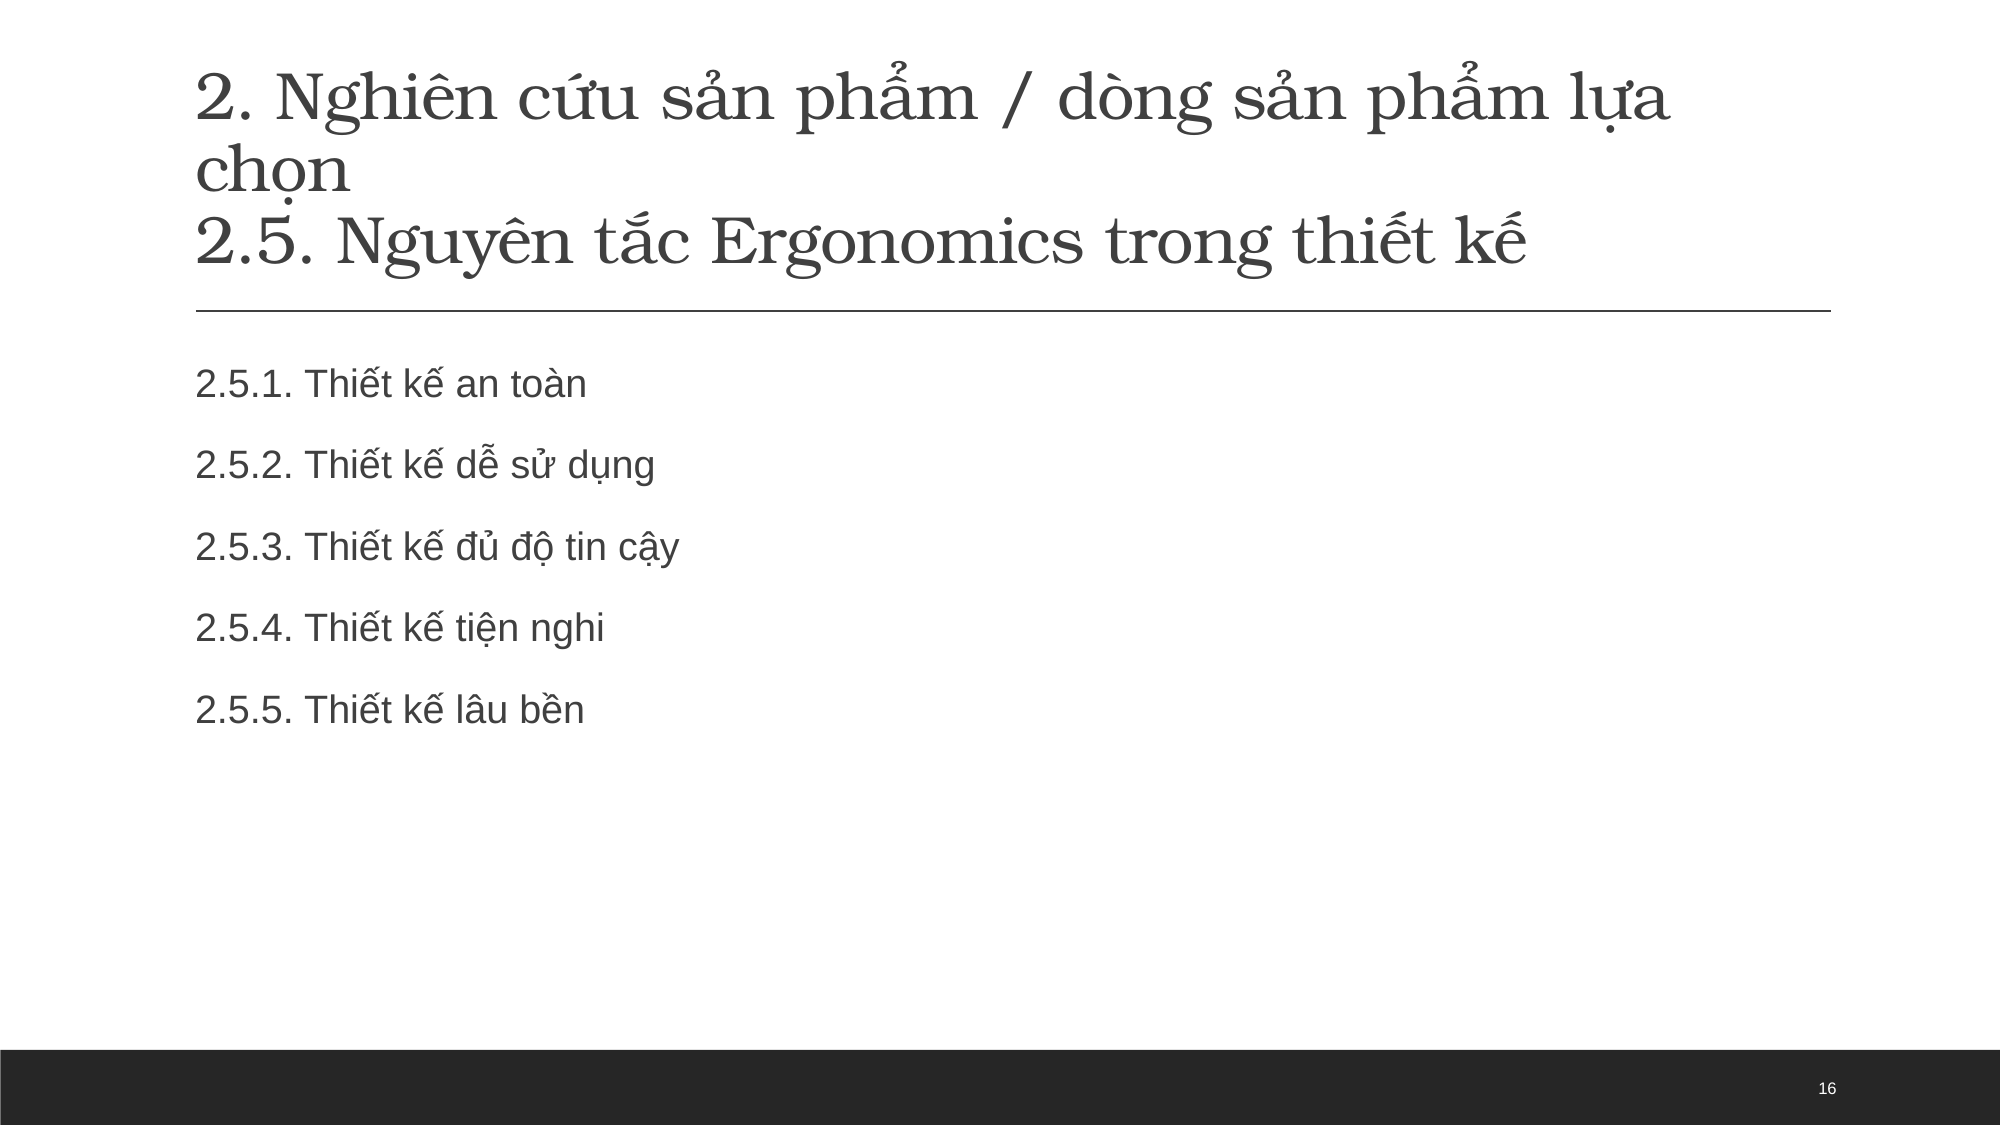

# 2. Nghiên cứu sản phẩm / dòng sản phẩm lựa chọn 2.5. Nguyên tắc Ergonomics trong thiết kế
2.5.1. Thiết kế an toàn
2.5.2. Thiết kế dễ sử dụng
2.5.3. Thiết kế đủ độ tin cậy
2.5.4. Thiết kế tiện nghi
2.5.5. Thiết kế lâu bền
16